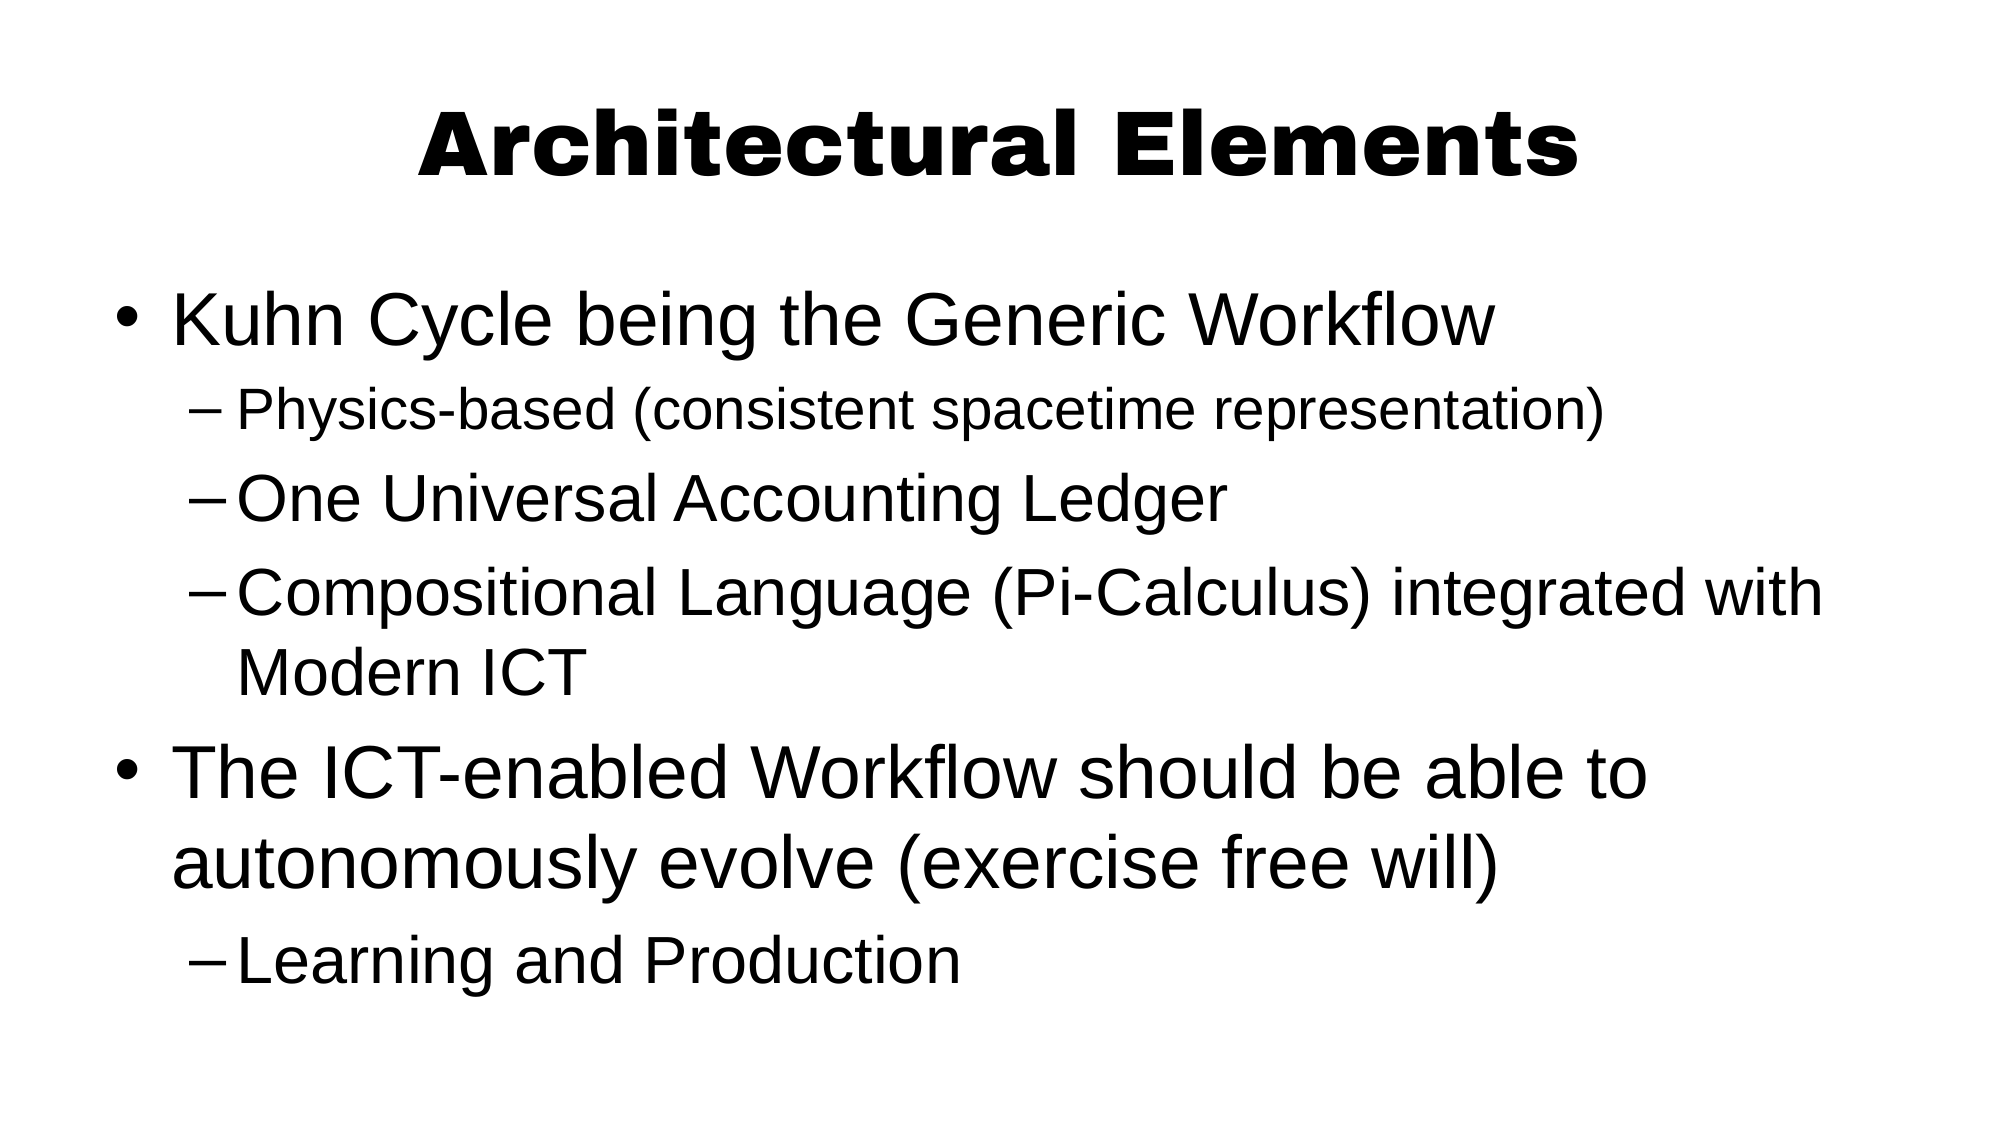

# Architectural Elements
Kuhn Cycle being the Generic Workflow
Physics-based (consistent spacetime representation)
One Universal Accounting Ledger
Compositional Language (Pi-Calculus) integrated with Modern ICT
The ICT-enabled Workflow should be able to autonomously evolve (exercise free will)
Learning and Production